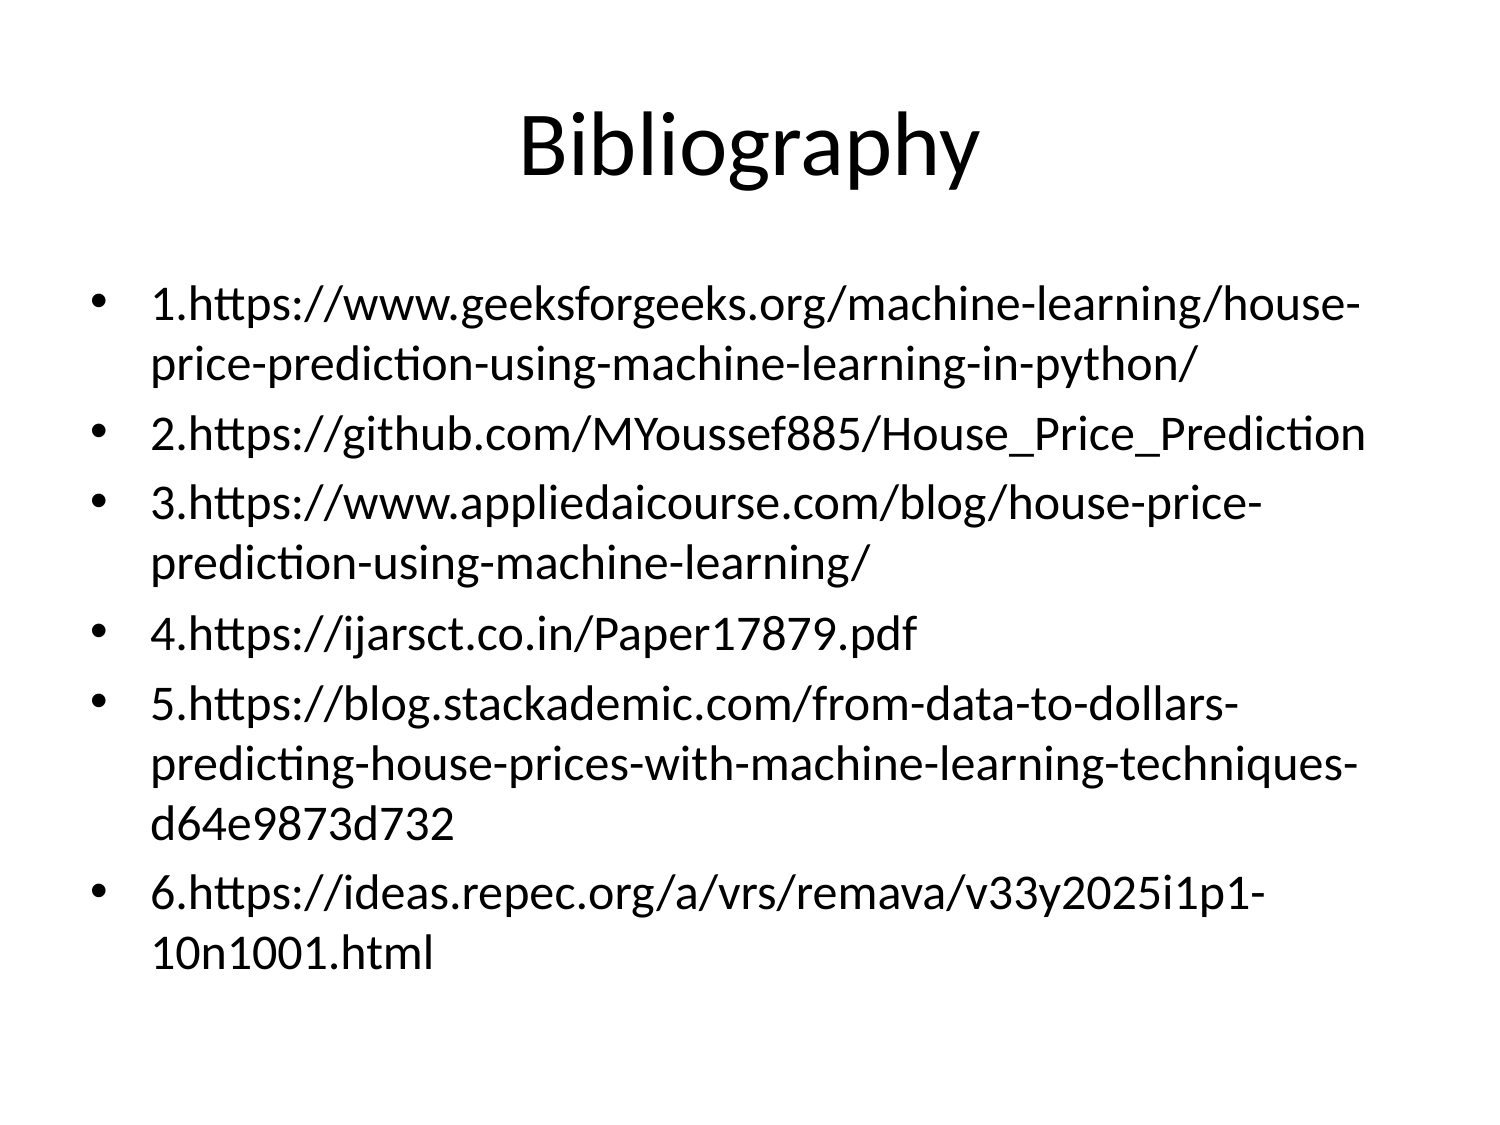

# Bibliography
1.https://www.geeksforgeeks.org/machine-learning/house-price-prediction-using-machine-learning-in-python/
2.https://github.com/MYoussef885/House_Price_Prediction
3.https://www.appliedaicourse.com/blog/house-price-prediction-using-machine-learning/
4.https://ijarsct.co.in/Paper17879.pdf
5.https://blog.stackademic.com/from-data-to-dollars-predicting-house-prices-with-machine-learning-techniques-d64e9873d732
6.https://ideas.repec.org/a/vrs/remava/v33y2025i1p1-10n1001.html